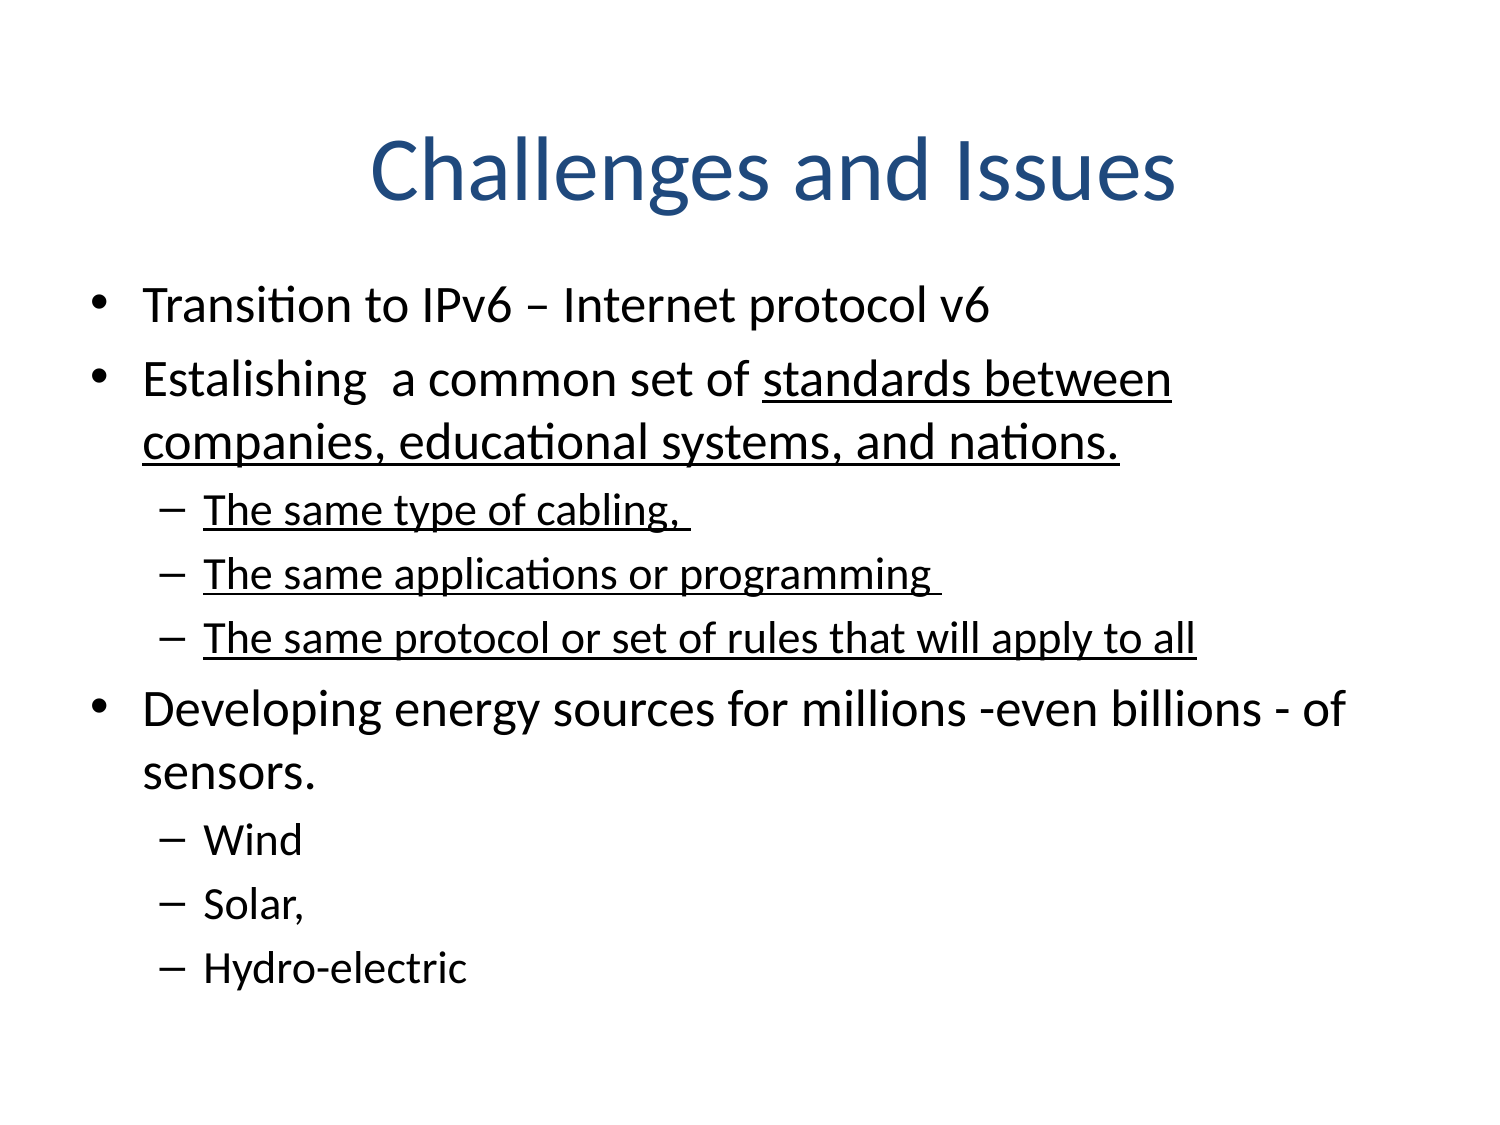

Challenges and Issues
Transition to IPv6 – Internet protocol v6
Estalishing  a common set of standards between companies, educational systems, and nations.
The same type of cabling,
The same applications or programming
The same protocol or set of rules that will apply to all
Developing energy sources for millions -even billions - of sensors.
Wind
Solar,
Hydro-electric